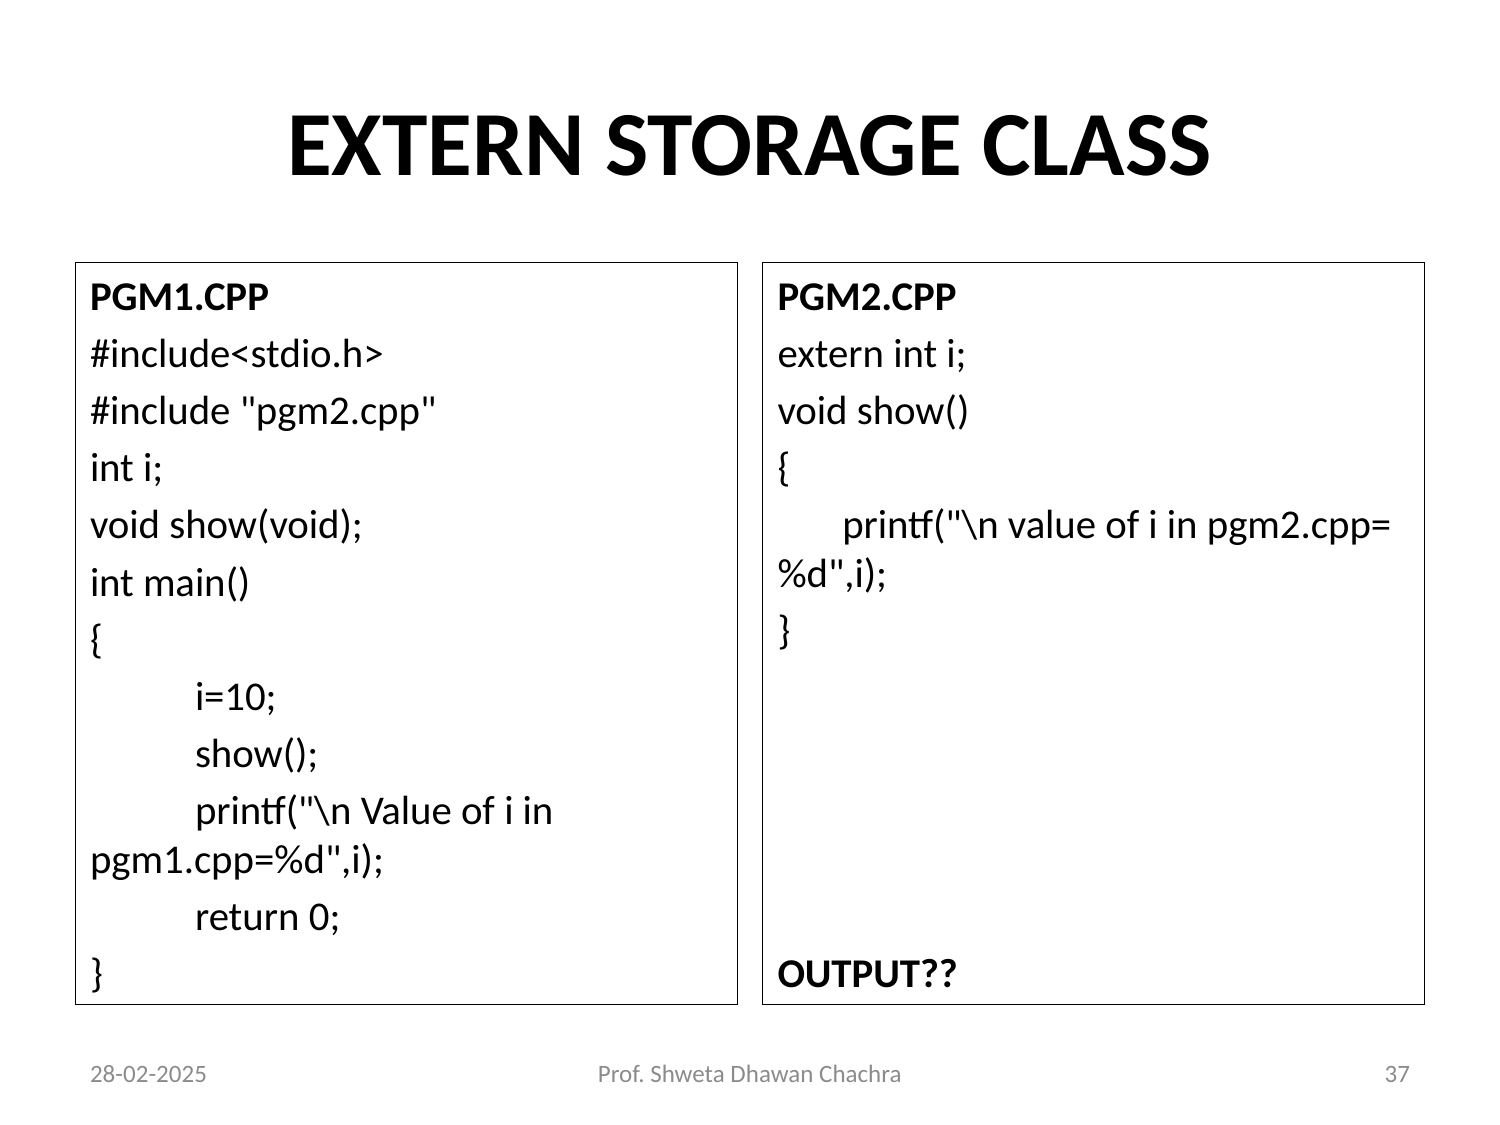

# EXTERN STORAGE CLASS
PGM1.CPP
#include<stdio.h>
#include "pgm2.cpp"
int i;
void show(void);
int main()
{
	i=10;
	show();
	printf("\n Value of i in pgm1.cpp=%d",i);
	return 0;
}

PGM2.CPP
extern int i;
void show()
{
       printf("\n value of i in pgm2.cpp=%d",i);
}

OUTPUT??

28-02-2025
Prof. Shweta Dhawan Chachra
37